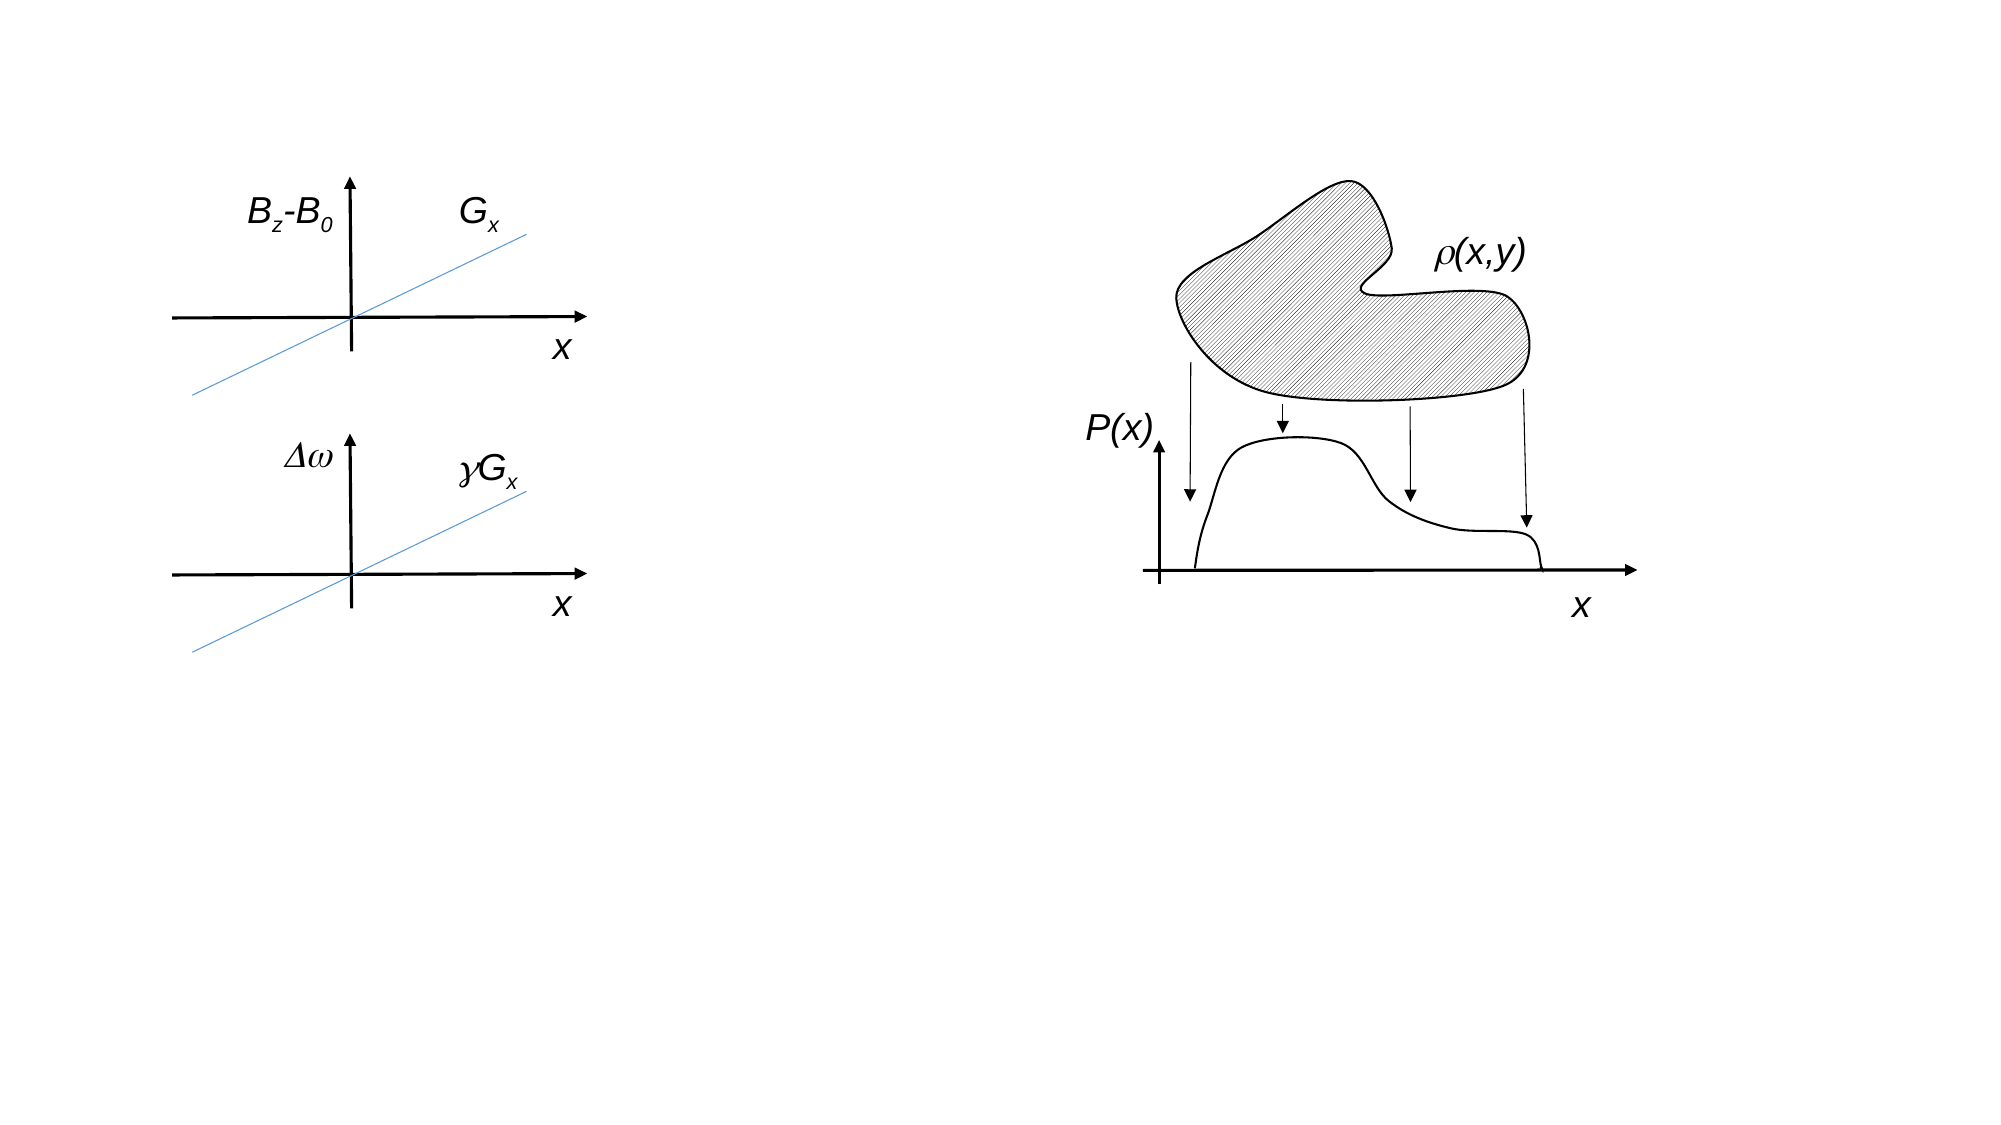

Bz-B0
Gx
x
Δω
γGx
x

x
ρ(x,y)
P(x)